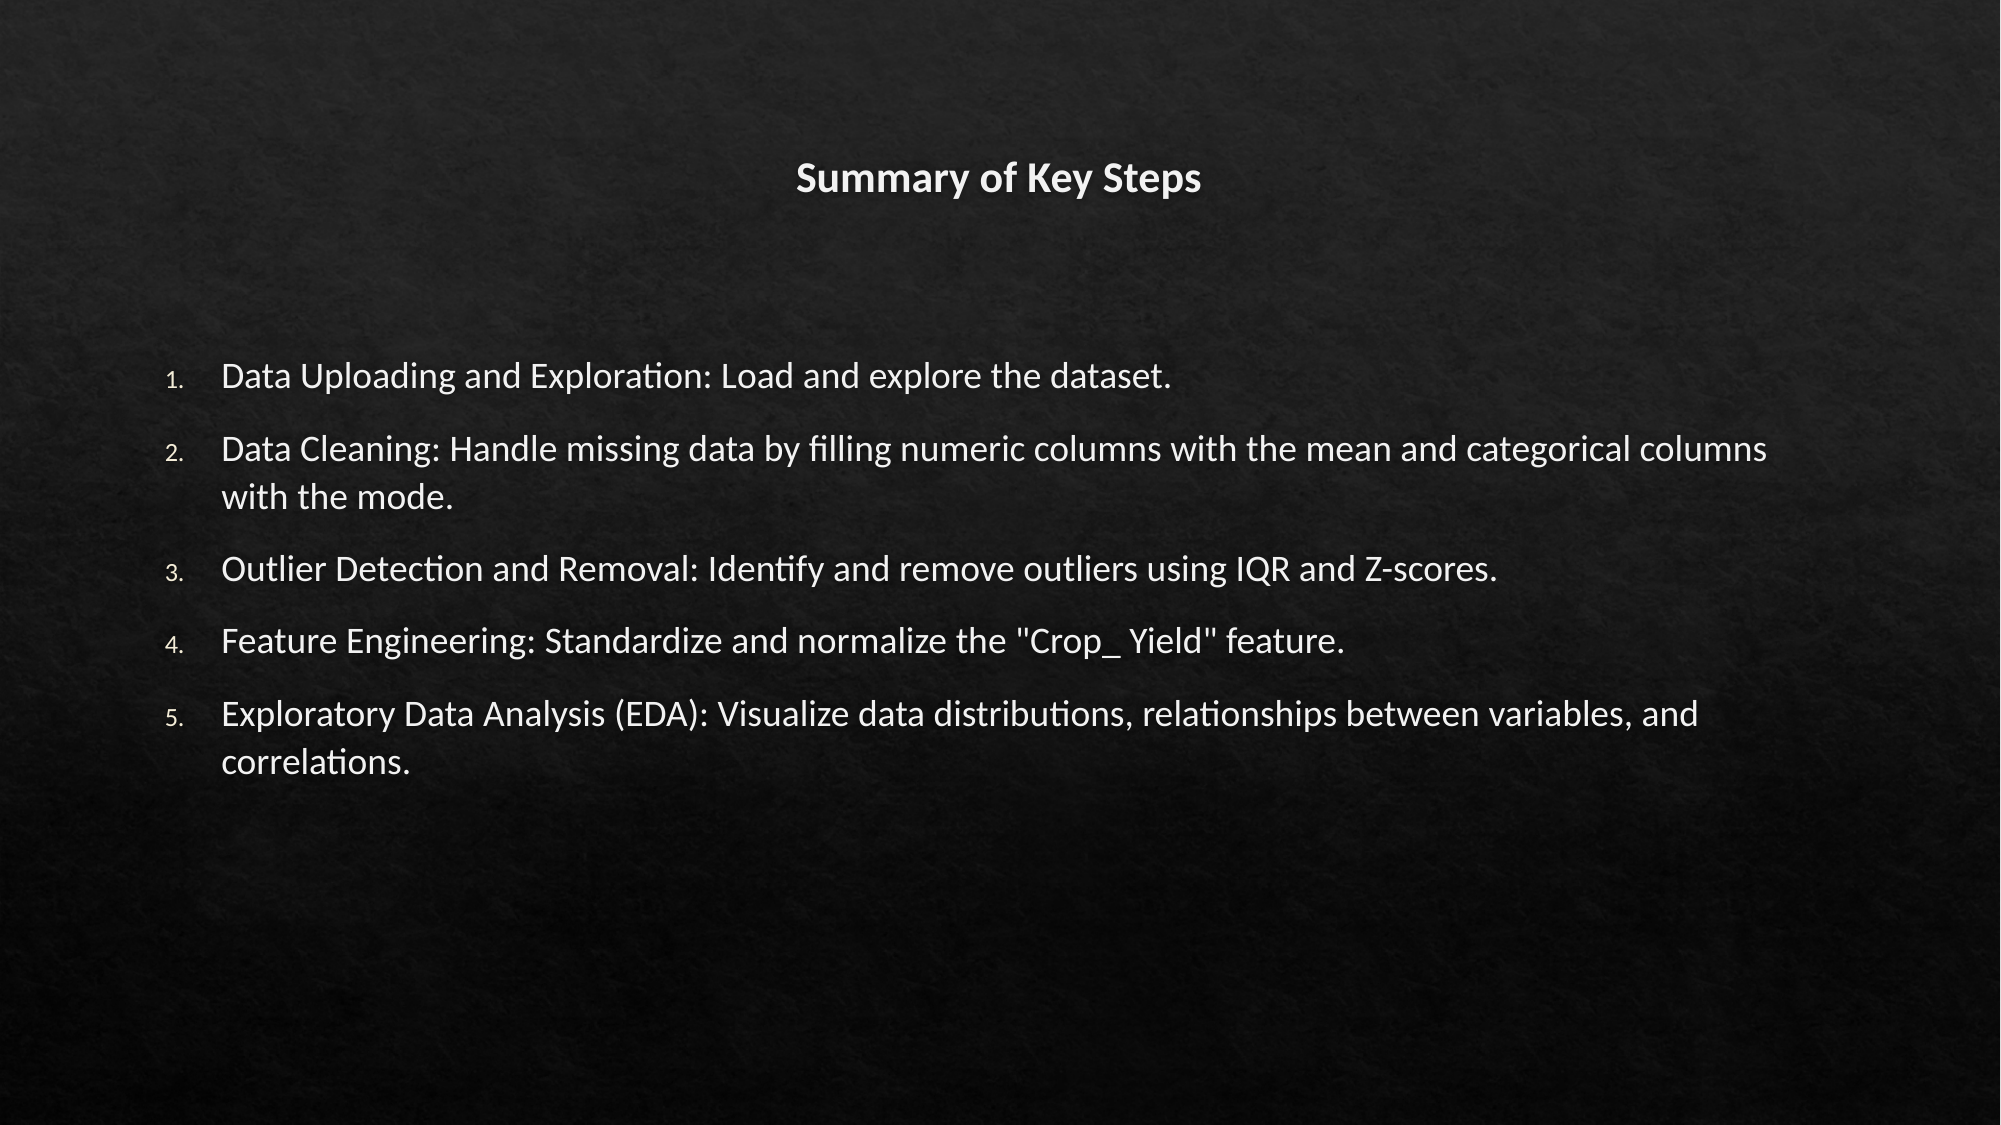

# Summary of Key Steps
Data Uploading and Exploration: Load and explore the dataset.
Data Cleaning: Handle missing data by filling numeric columns with the mean and categorical columns with the mode.
Outlier Detection and Removal: Identify and remove outliers using IQR and Z-scores.
Feature Engineering: Standardize and normalize the "Crop_ Yield" feature.
Exploratory Data Analysis (EDA): Visualize data distributions, relationships between variables, and correlations.